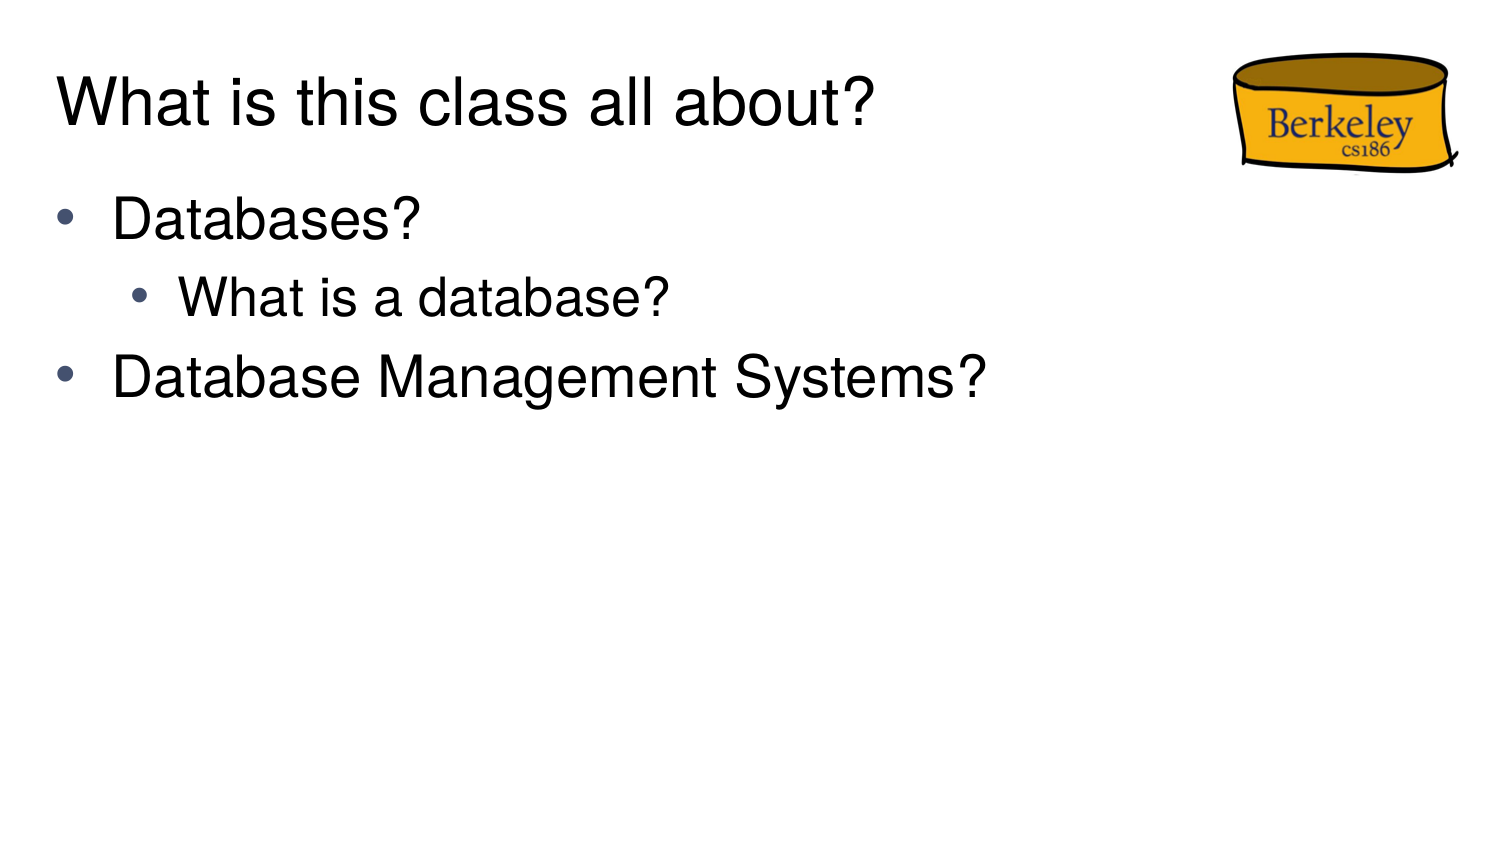

# What is this class all about?
Databases?
What is a database?
Database Management Systems?